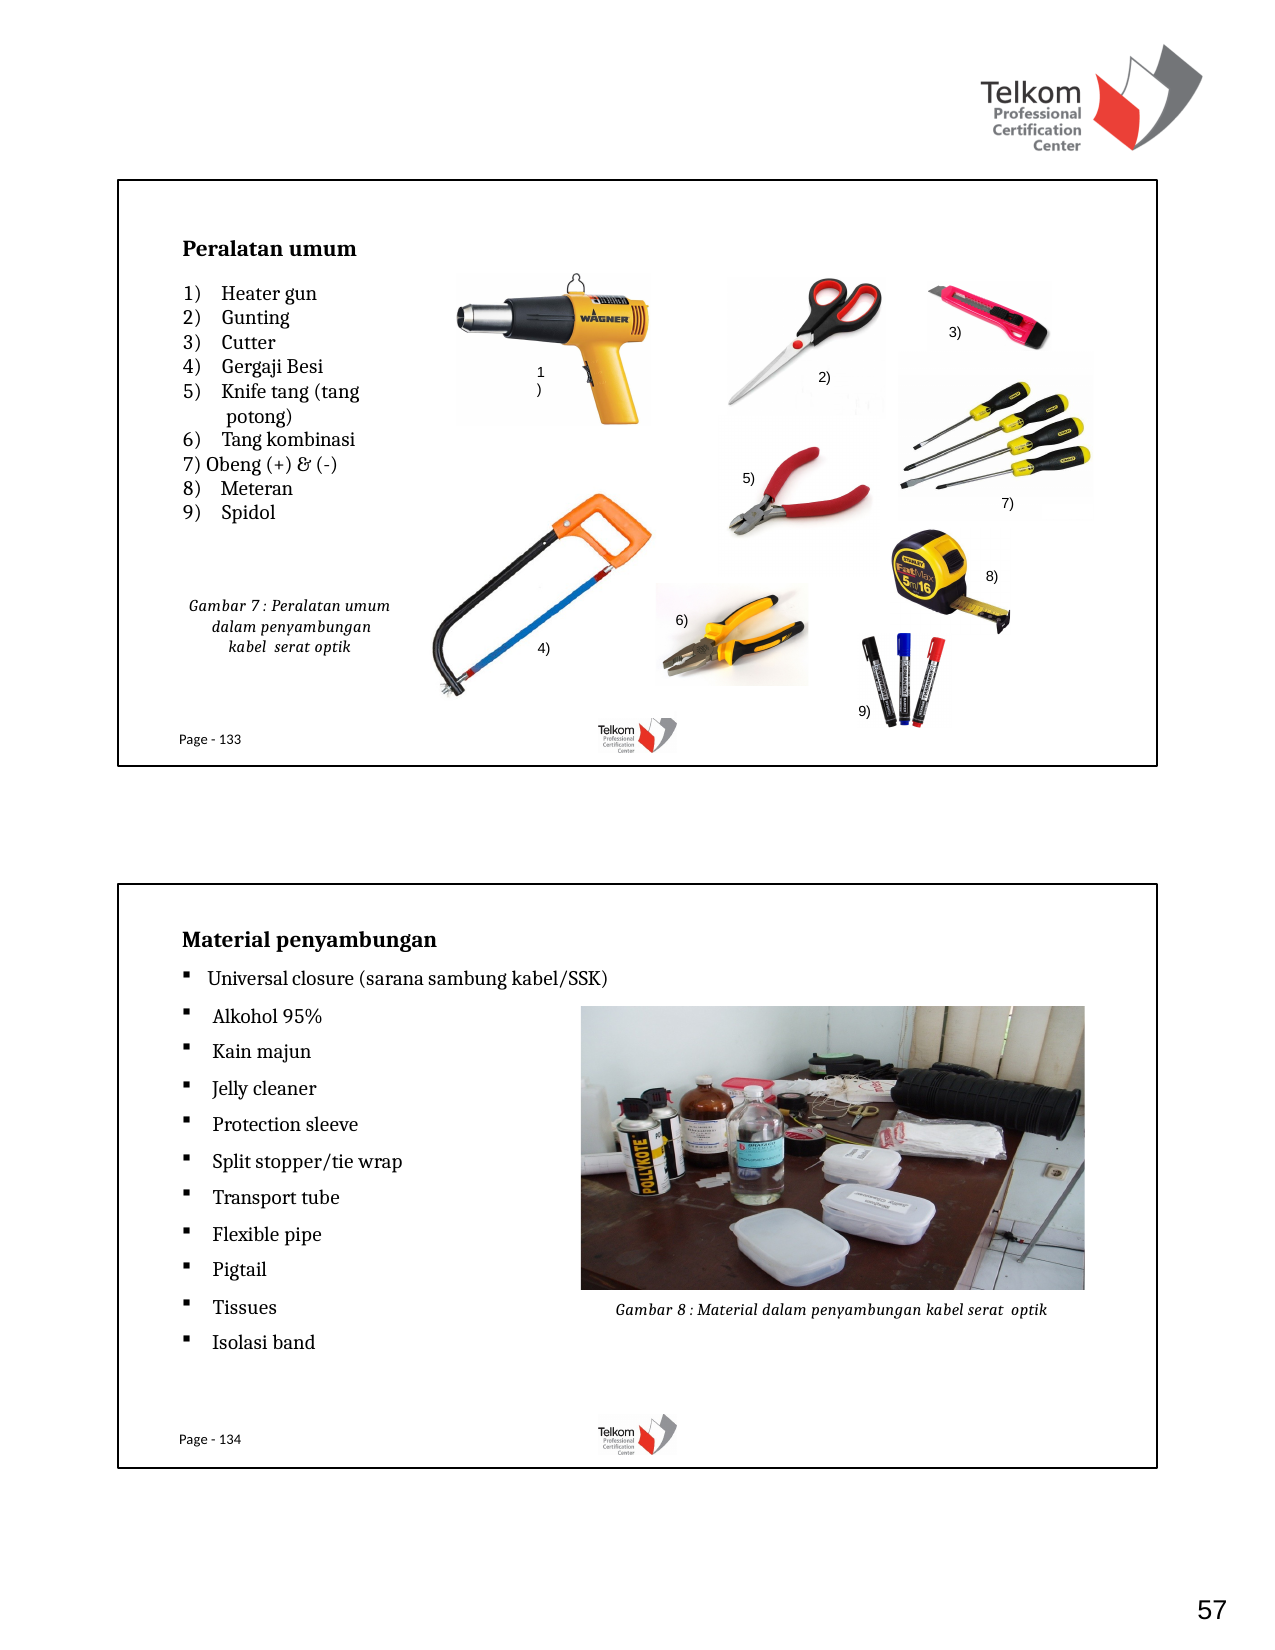

Peralatan umum

Heater gun
Gunting
Cutter
Gergaji Besi
Knife tang (tang  potong)
Tang kombinasi
7) Obeng (+) & (-)
Meteran
Spidol

3)

1
2)
)

5)

7)

8)

Gambar 7 : Peralatan umum  dalam penyambungan kabel  serat optik
6)

4)
9)

Page - 133

Material penyambungan
Universal closure (sarana sambung kabel/SSK)
Alkohol 95%
Kain majun
Jelly cleaner
Protection sleeve
Split stopper/tie wrap
Transport tube
Flexible pipe
Pigtail
Tissues
Isolasi band

Gambar 8 : Material dalam penyambungan kabel serat optik

Page - 134
57